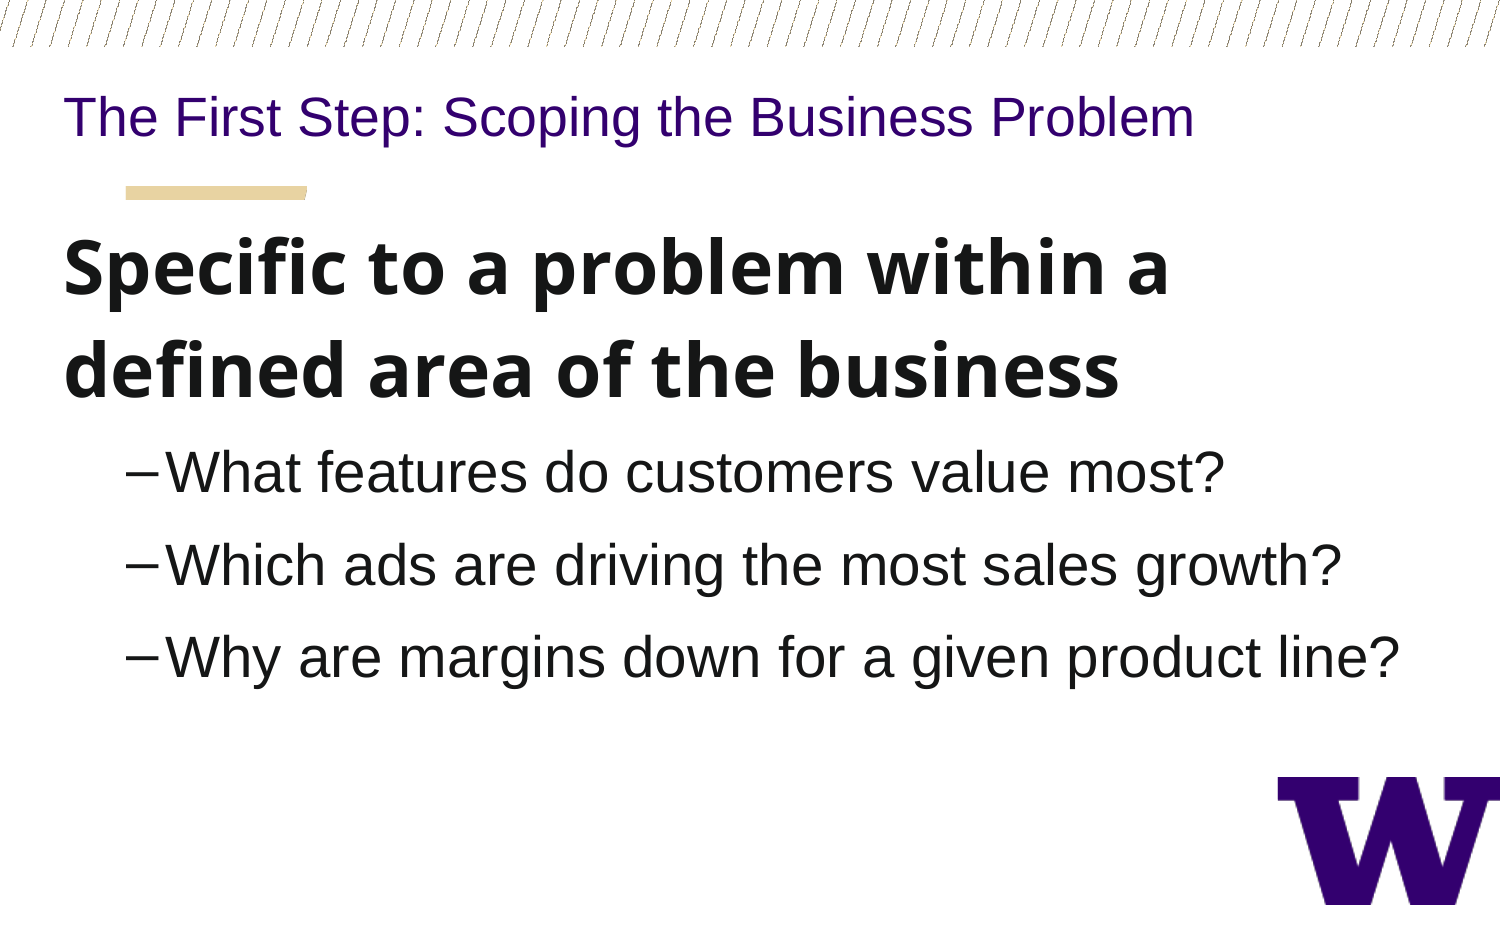

The First Step: Scoping the Business Problem
Specific to a problem within a defined area of the business
What features do customers value most?
Which ads are driving the most sales growth?
Why are margins down for a given product line?